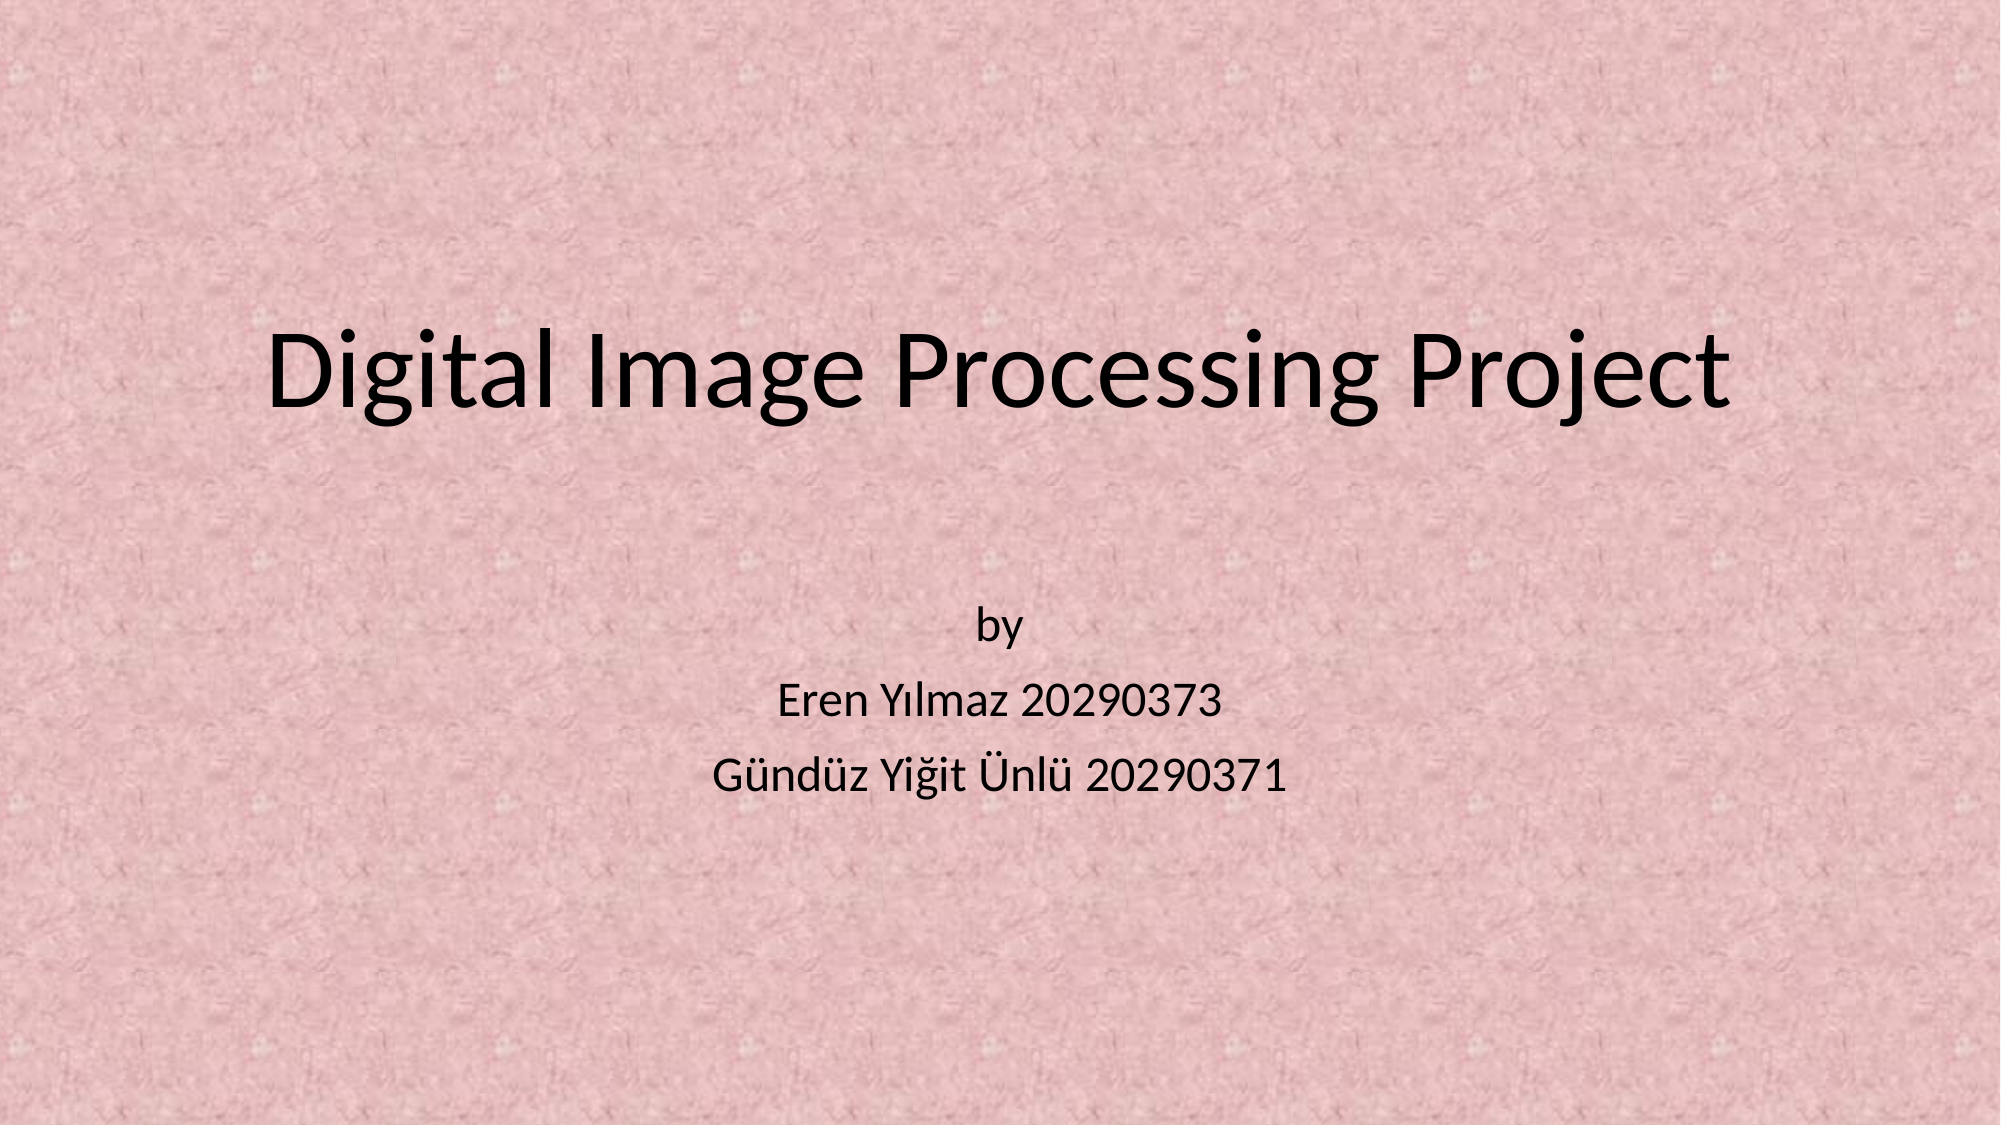

# Digital Image Processing Project
by
Eren Yılmaz 20290373
Gündüz Yiğit Ünlü 20290371